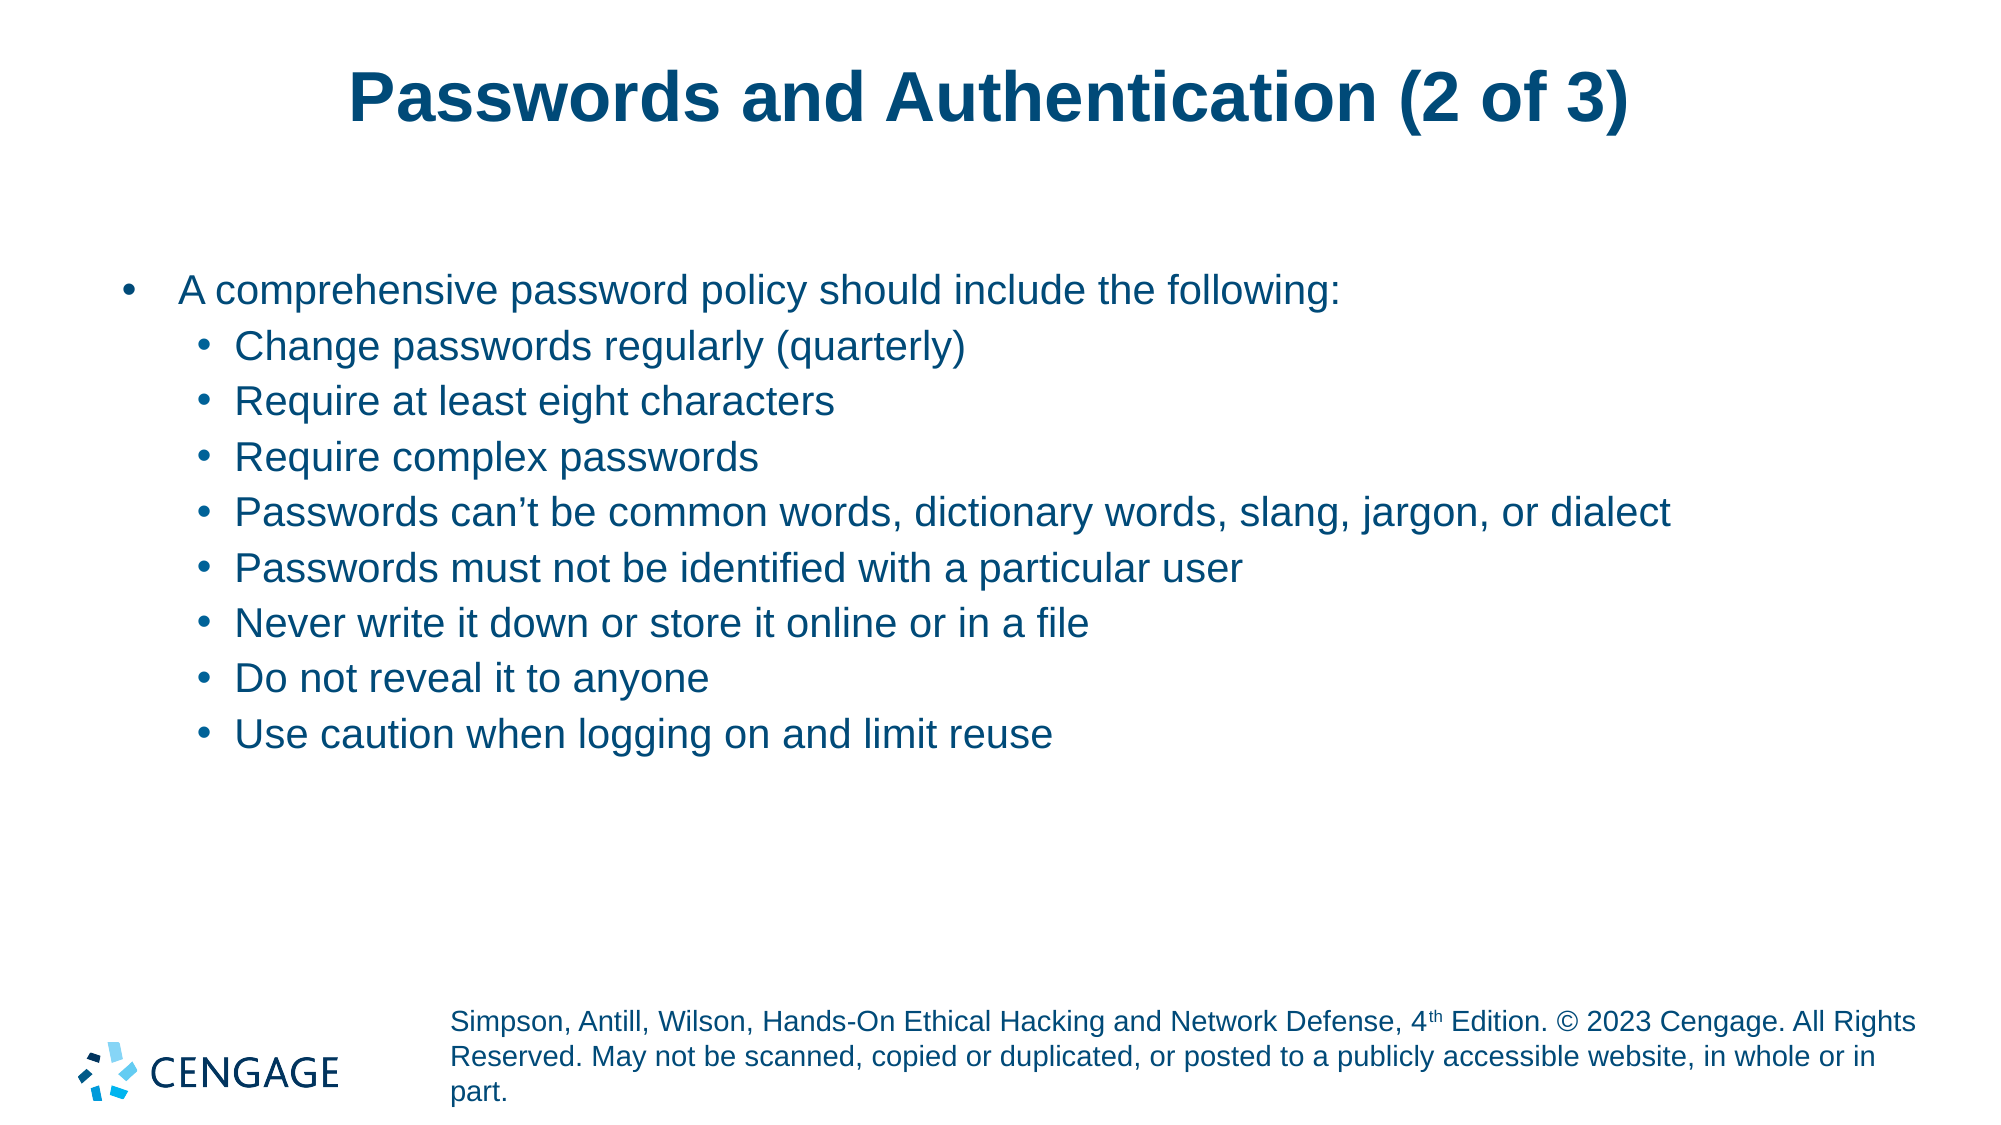

# Passwords and Authentication (2 of 3)
A comprehensive password policy should include the following:
Change passwords regularly (quarterly)
Require at least eight characters
Require complex passwords
Passwords can’t be common words, dictionary words, slang, jargon, or dialect
Passwords must not be identified with a particular user
Never write it down or store it online or in a file
Do not reveal it to anyone
Use caution when logging on and limit reuse